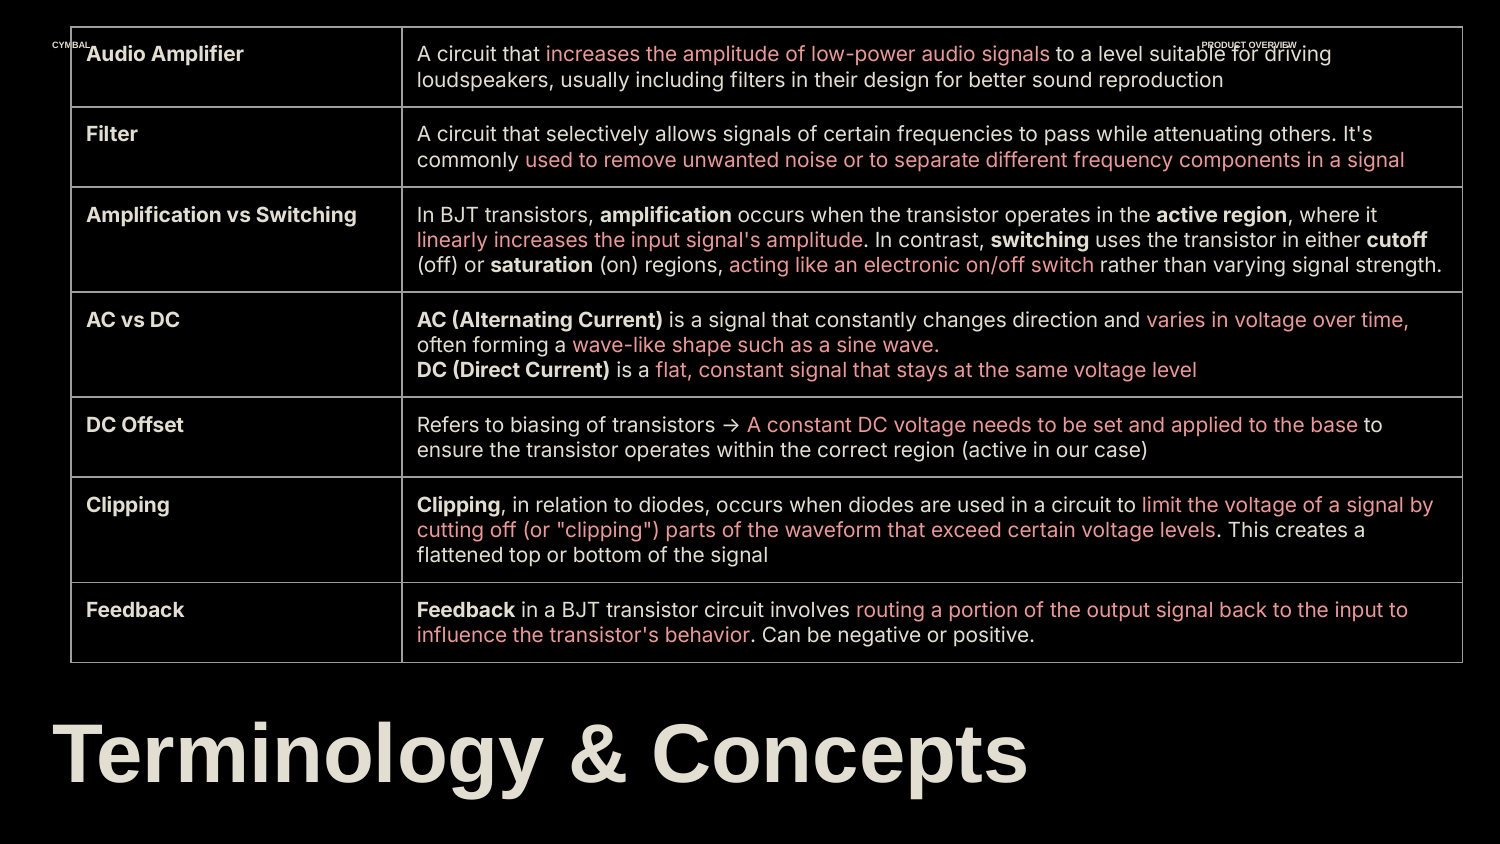

| Audio Amplifier | A circuit that increases the amplitude of low-power audio signals to a level suitable for driving loudspeakers, usually including filters in their design for better sound reproduction |
| --- | --- |
| Filter | A circuit that selectively allows signals of certain frequencies to pass while attenuating others. It's commonly used to remove unwanted noise or to separate different frequency components in a signal |
| Amplification vs Switching | In BJT transistors, amplification occurs when the transistor operates in the active region, where it linearly increases the input signal's amplitude. In contrast, switching uses the transistor in either cutoff (off) or saturation (on) regions, acting like an electronic on/off switch rather than varying signal strength. |
| AC vs DC | AC (Alternating Current) is a signal that constantly changes direction and varies in voltage over time, often forming a wave-like shape such as a sine wave. DC (Direct Current) is a flat, constant signal that stays at the same voltage level |
| DC Offset | Refers to biasing of transistors -> A constant DC voltage needs to be set and applied to the base to ensure the transistor operates within the correct region (active in our case) |
| Clipping | Clipping, in relation to diodes, occurs when diodes are used in a circuit to limit the voltage of a signal by cutting off (or "clipping") parts of the waveform that exceed certain voltage levels. This creates a flattened top or bottom of the signal |
| Feedback | Feedback in a BJT transistor circuit involves routing a portion of the output signal back to the input to influence the transistor's behavior. Can be negative or positive. |
CYMBAL
PRODUCT OVERVIEW
# Terminology & Concepts